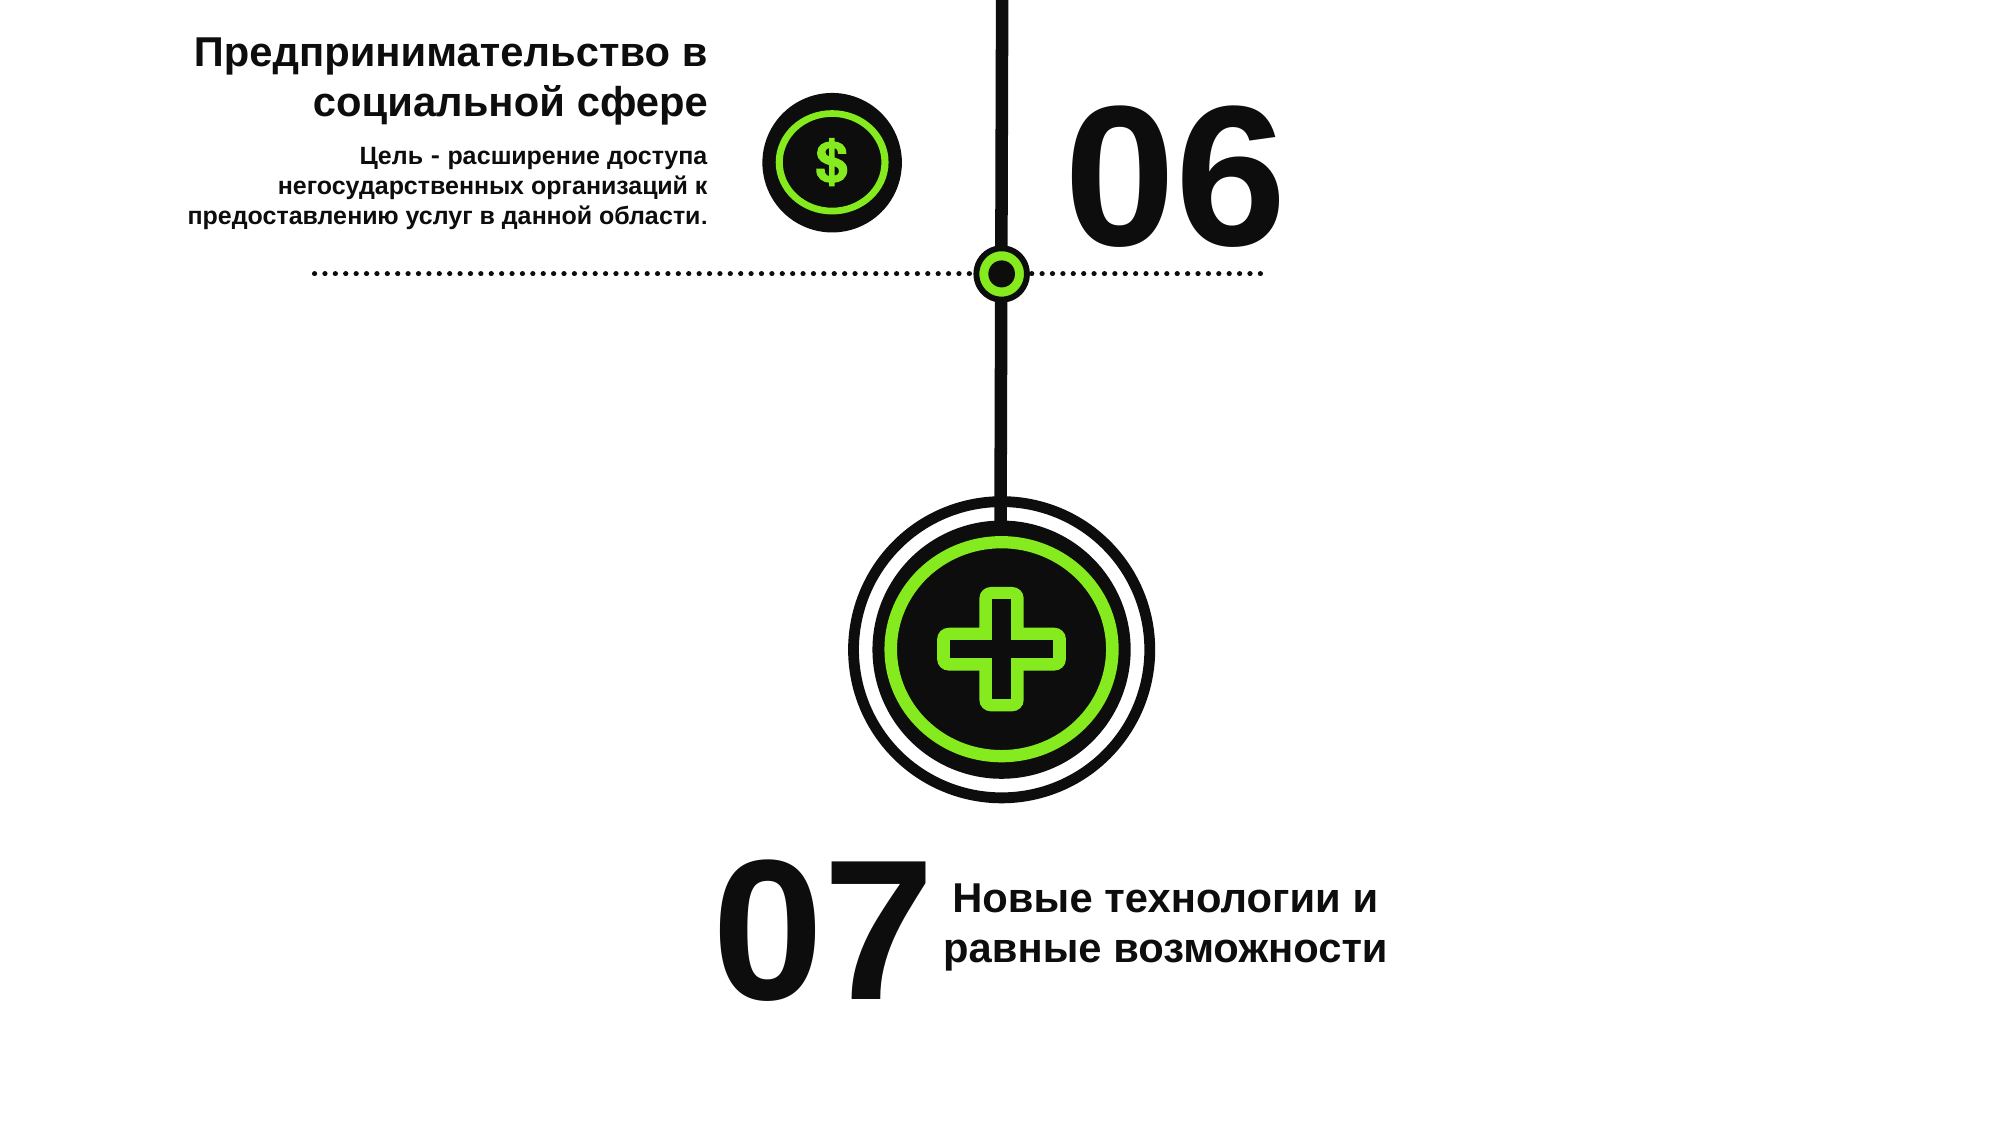

Предпринимательство в социальной сфере
Цель - расширение доступа негосударственных организаций к предоставлению услуг в данной области.
06

07
Новые технологии и равные возможности